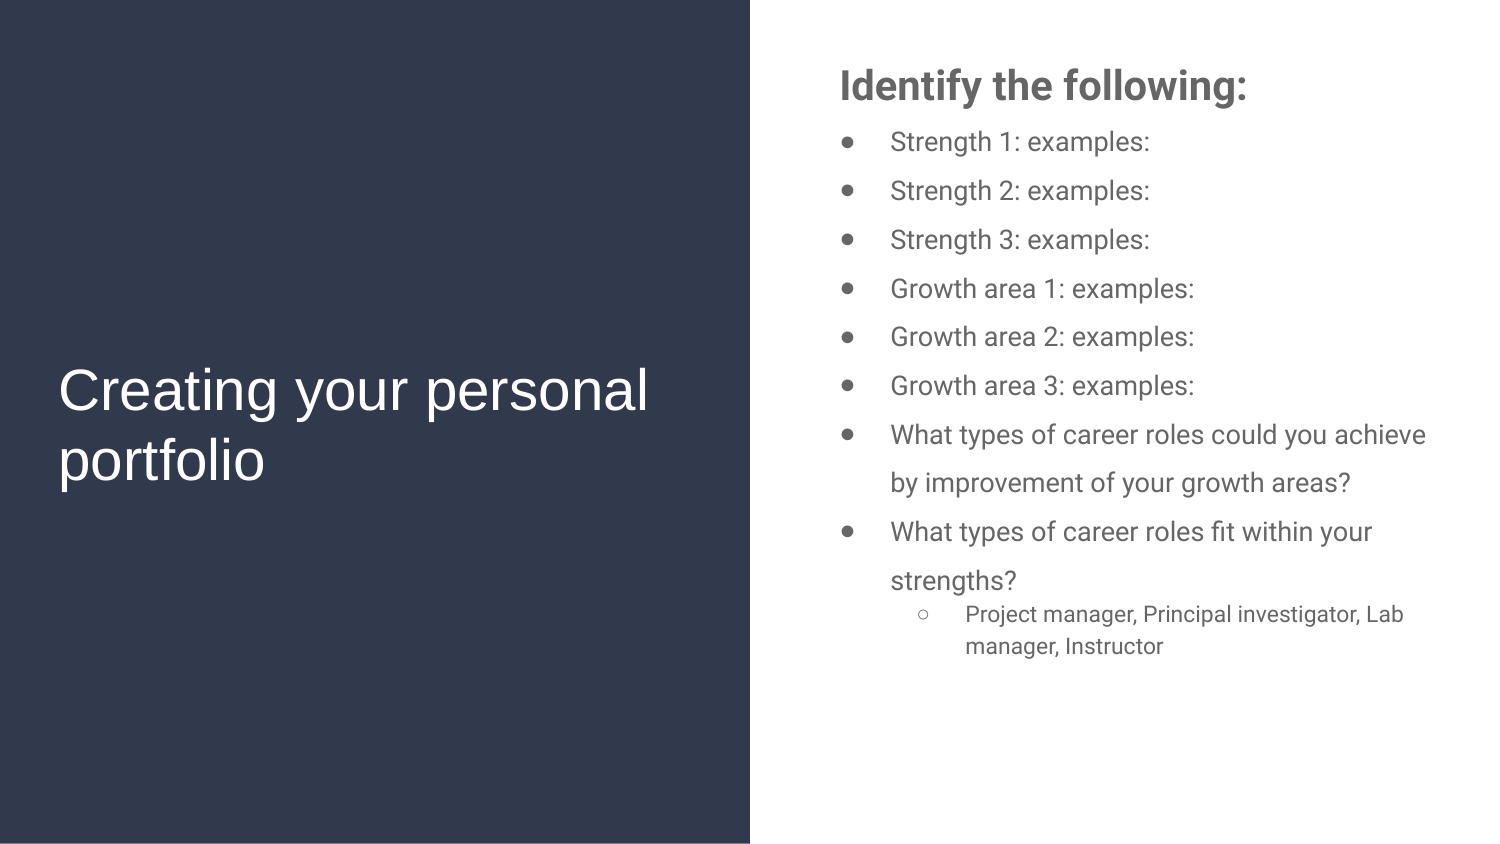

Identify the following:
Strength 1: examples:
Strength 2: examples:
Strength 3: examples:
Growth area 1: examples:
Growth area 2: examples:
Growth area 3: examples:
What types of career roles could you achieve by improvement of your growth areas?
What types of career roles fit within your strengths?
Project manager, Principal investigator, Lab manager, Instructor
# Creating your personal portfolio